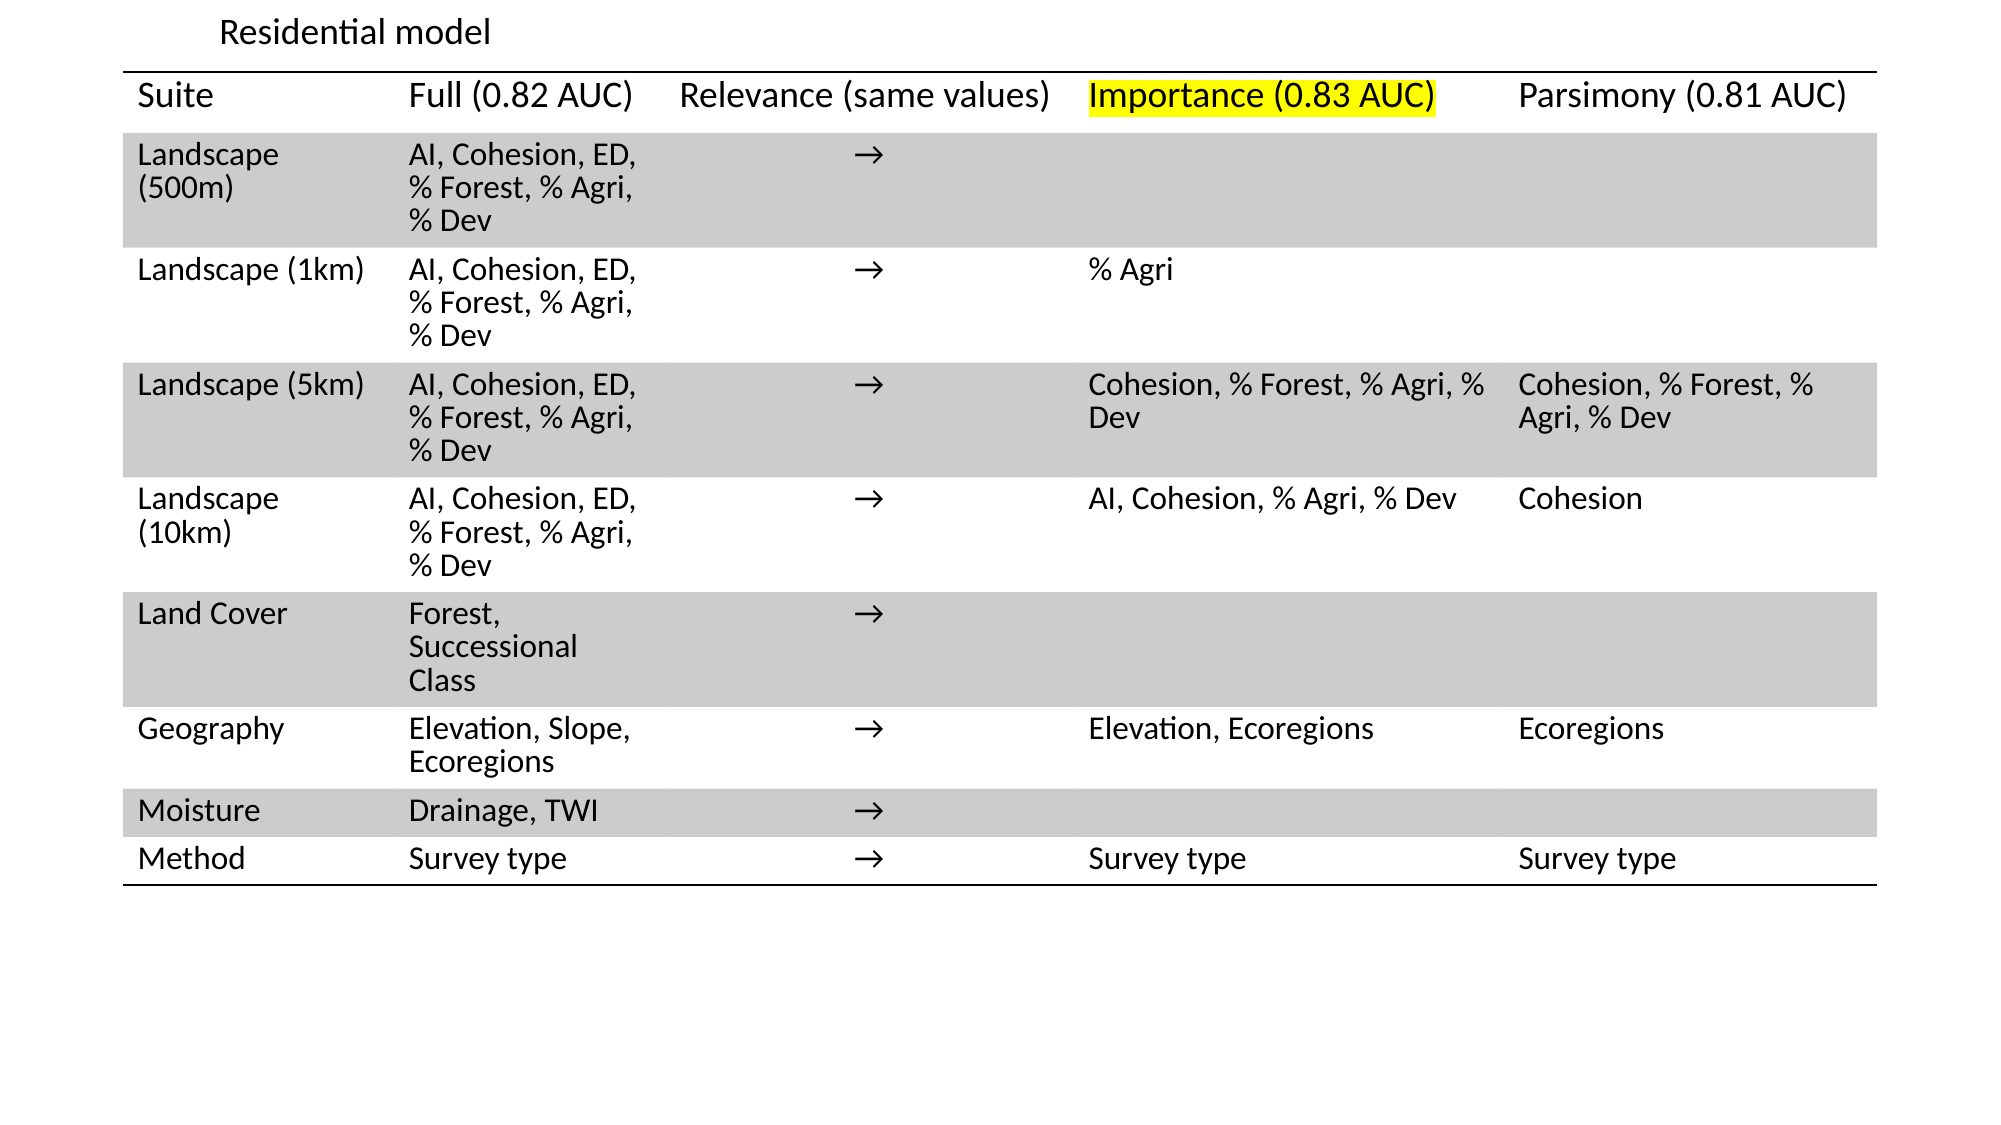

Residential model
| Suite | Full (0.82 AUC) | Relevance (same values) | Importance (0.83 AUC) | Parsimony (0.81 AUC) |
| --- | --- | --- | --- | --- |
| Landscape (500m) | AI, Cohesion, ED, % Forest, % Agri, % Dev | → |  |  |
| Landscape (1km) | AI, Cohesion, ED, % Forest, % Agri, % Dev | → | % Agri |  |
| Landscape (5km) | AI, Cohesion, ED, % Forest, % Agri, % Dev | → | Cohesion, % Forest, % Agri, % Dev | Cohesion, % Forest, % Agri, % Dev |
| Landscape (10km) | AI, Cohesion, ED, % Forest, % Agri, % Dev | → | AI, Cohesion, % Agri, % Dev | Cohesion |
| Land Cover | Forest, Successional Class | → |  |  |
| Geography | Elevation, Slope, Ecoregions | → | Elevation, Ecoregions | Ecoregions |
| Moisture | Drainage, TWI | → |  |  |
| Method | Survey type | → | Survey type | Survey type |